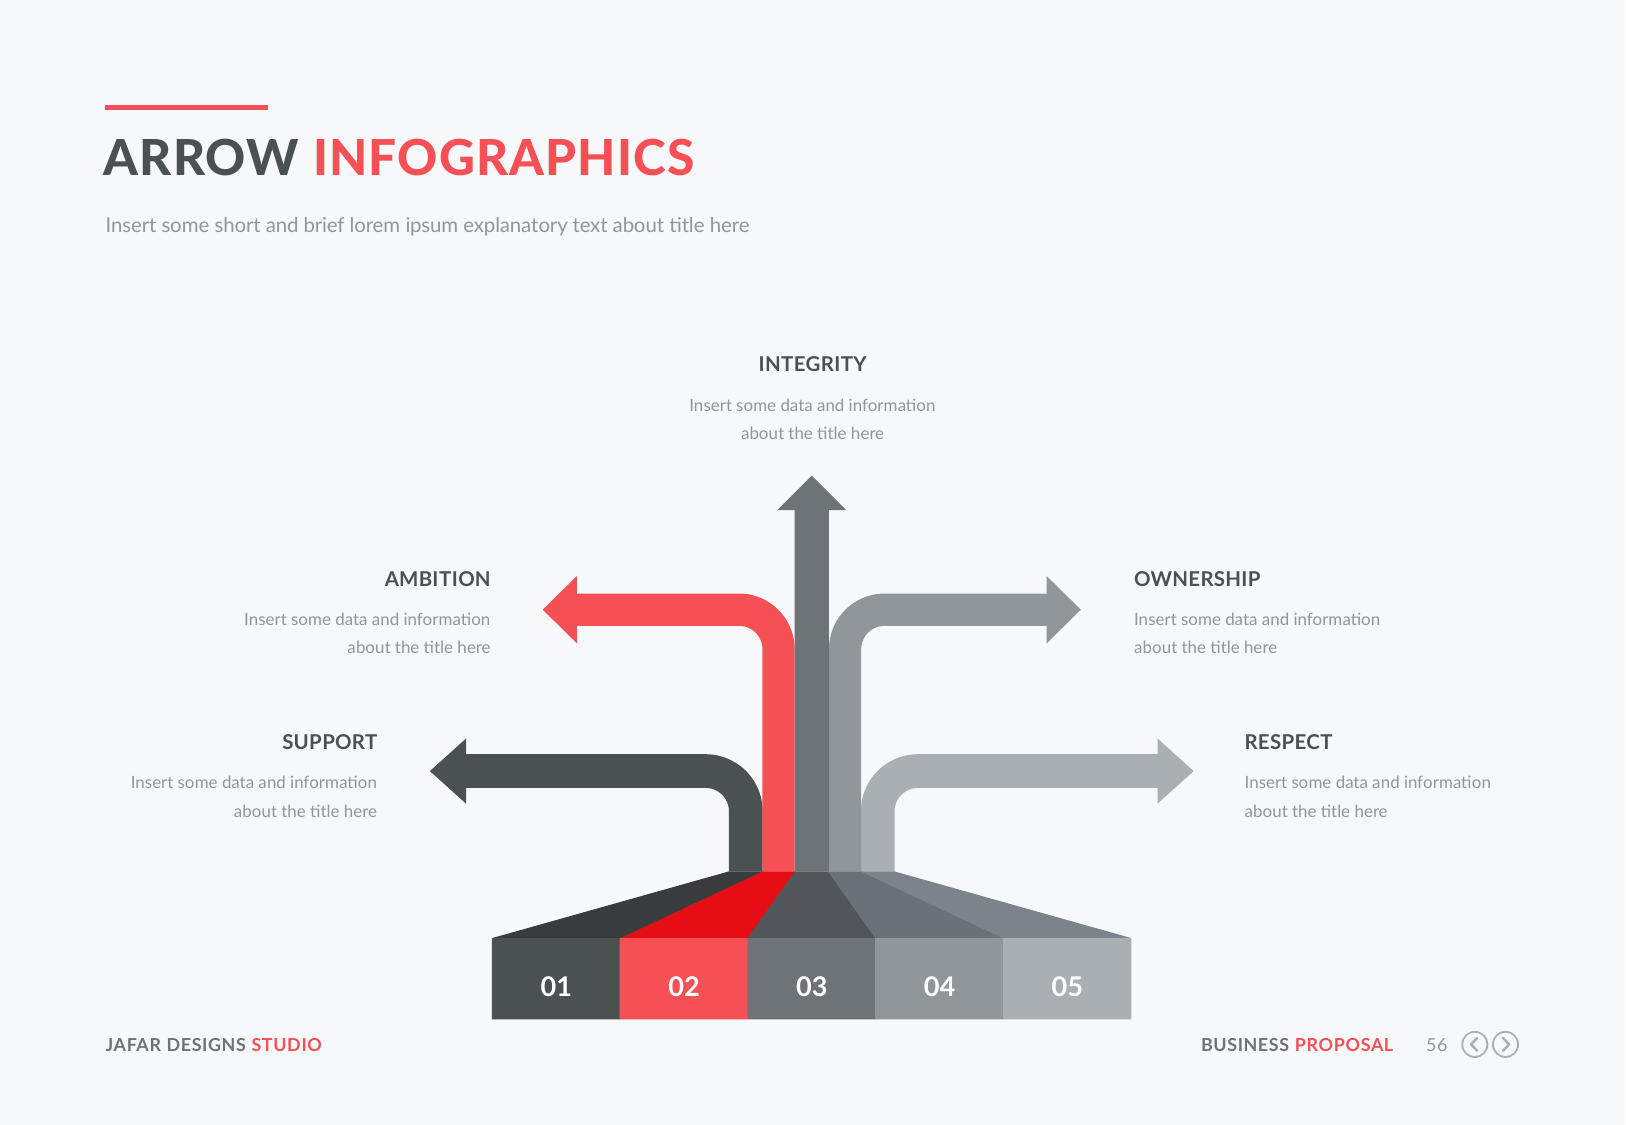

Arrow infographics
Insert some short and brief lorem ipsum explanatory text about title here
integrity
Insert some data and information about the title here

ambition
Insert some data and information about the title here
ownership
Insert some data and information about the title here

support
Insert some data and information about the title here
respect
Insert some data and information about the title here

01

02

03

04

05